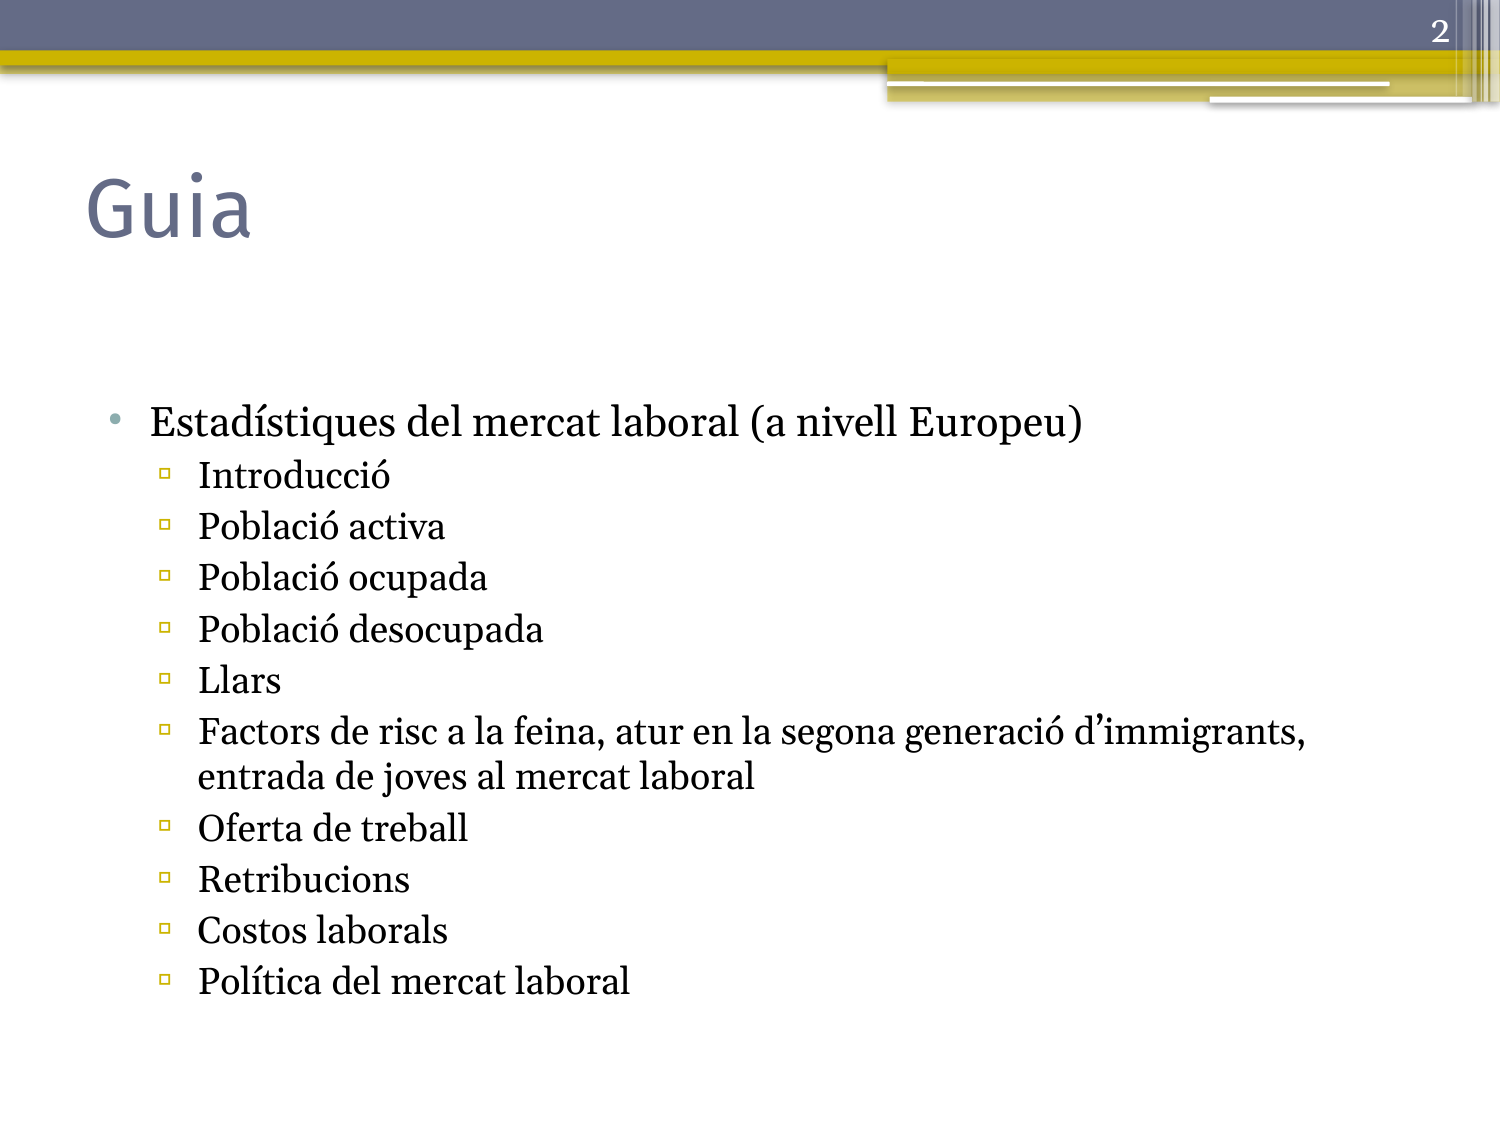

2
# Guia

Estadístiques del mercat laboral (a nivell Europeu)
Introducció
Població activa
Població ocupada
Població desocupada
Llars
Factors de risc a la feina, atur en la segona generació d’immigrants, entrada de joves al mercat laboral
Oferta de treball
Retribucions
Costos laborals
Política del mercat laboral